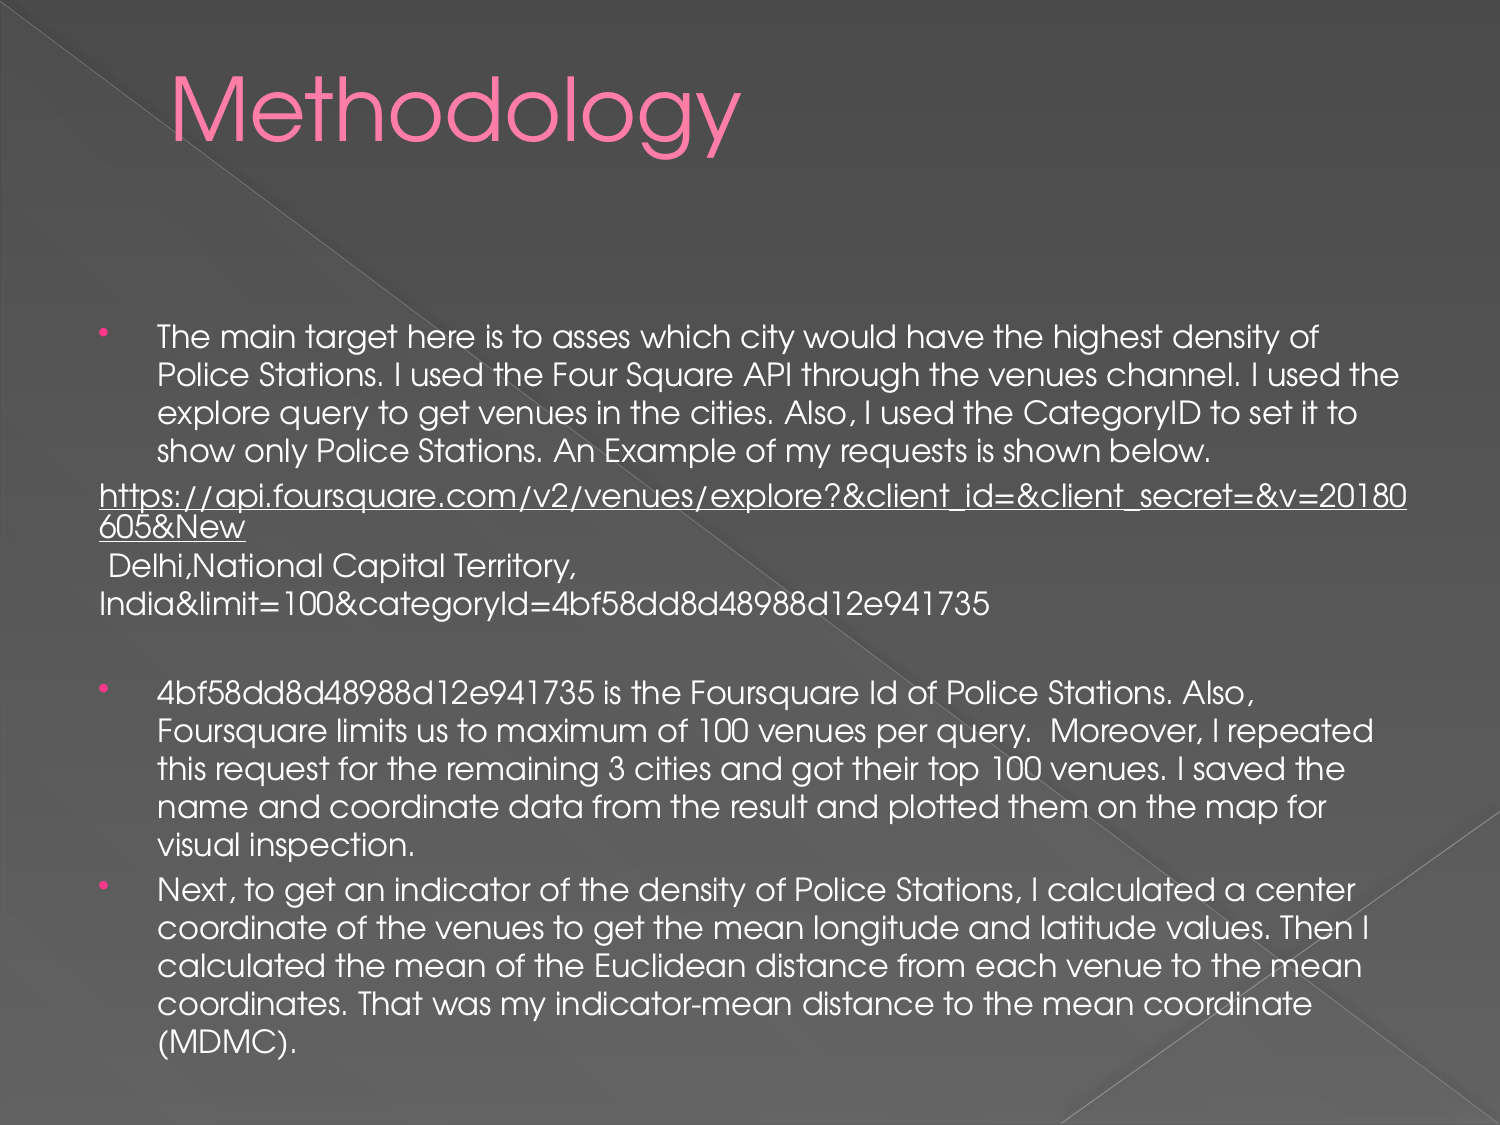

# Methodology
The main target here is to asses which city would have the highest density of Police Stations. I used the Four Square API through the venues channel. I used the explore query to get venues in the cities. Also, I used the CategoryID to set it to show only Police Stations. An Example of my requests is shown below.
https://api.foursquare.com/v2/venues/explore?&client_id=&client_secret=&v=20180605&New Delhi,National Capital Territory, India&limit=100&categoryId=4bf58dd8d48988d12e941735

4bf58dd8d48988d12e941735 is the Foursquare Id of Police Stations. Also, Foursquare limits us to maximum of 100 venues per query.  Moreover, I repeated this request for the remaining 3 cities and got their top 100 venues. I saved the name and coordinate data from the result and plotted them on the map for visual inspection.
Next, to get an indicator of the density of Police Stations, I calculated a center coordinate of the venues to get the mean longitude and latitude values. Then I calculated the mean of the Euclidean distance from each venue to the mean coordinates. That was my indicator-mean distance to the mean coordinate (MDMC).